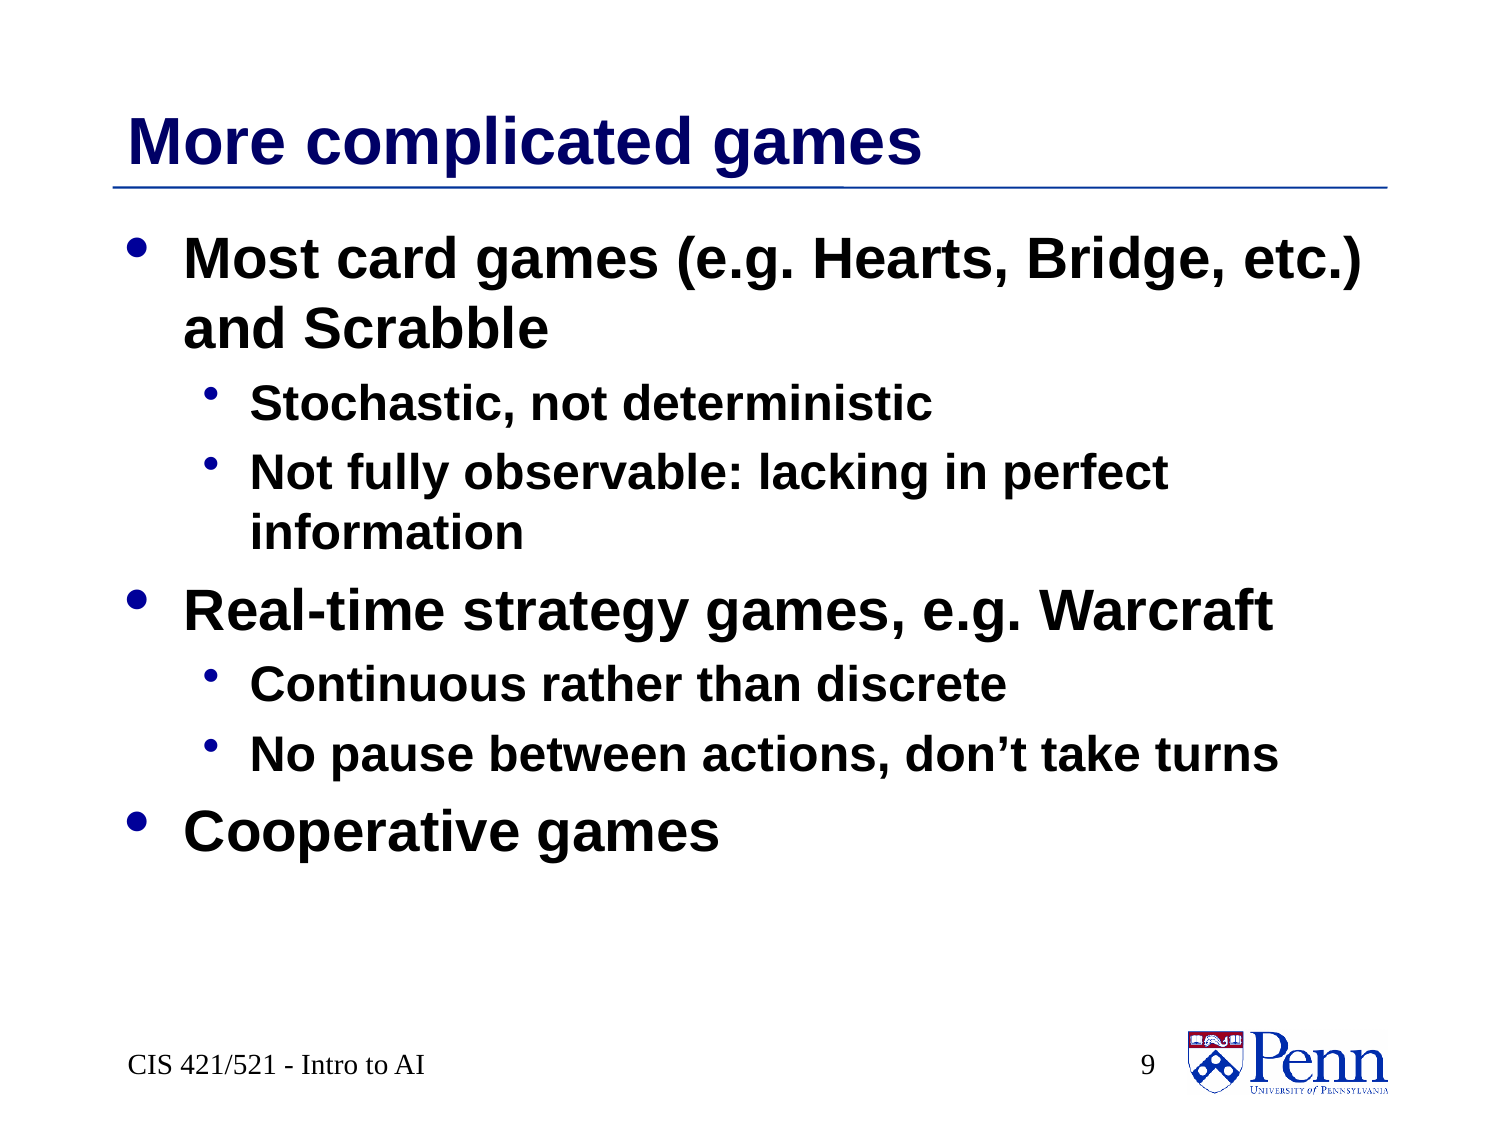

# More complicated games

Most card games (e.g. Hearts, Bridge, etc.) and Scrabble
Stochastic, not deterministic
Not fully observable: lacking in perfect information
Real-time strategy games, e.g. Warcraft
Continuous rather than discrete
No pause between actions, don’t take turns
Cooperative games

CIS 421/521 - Intro to AI
       9